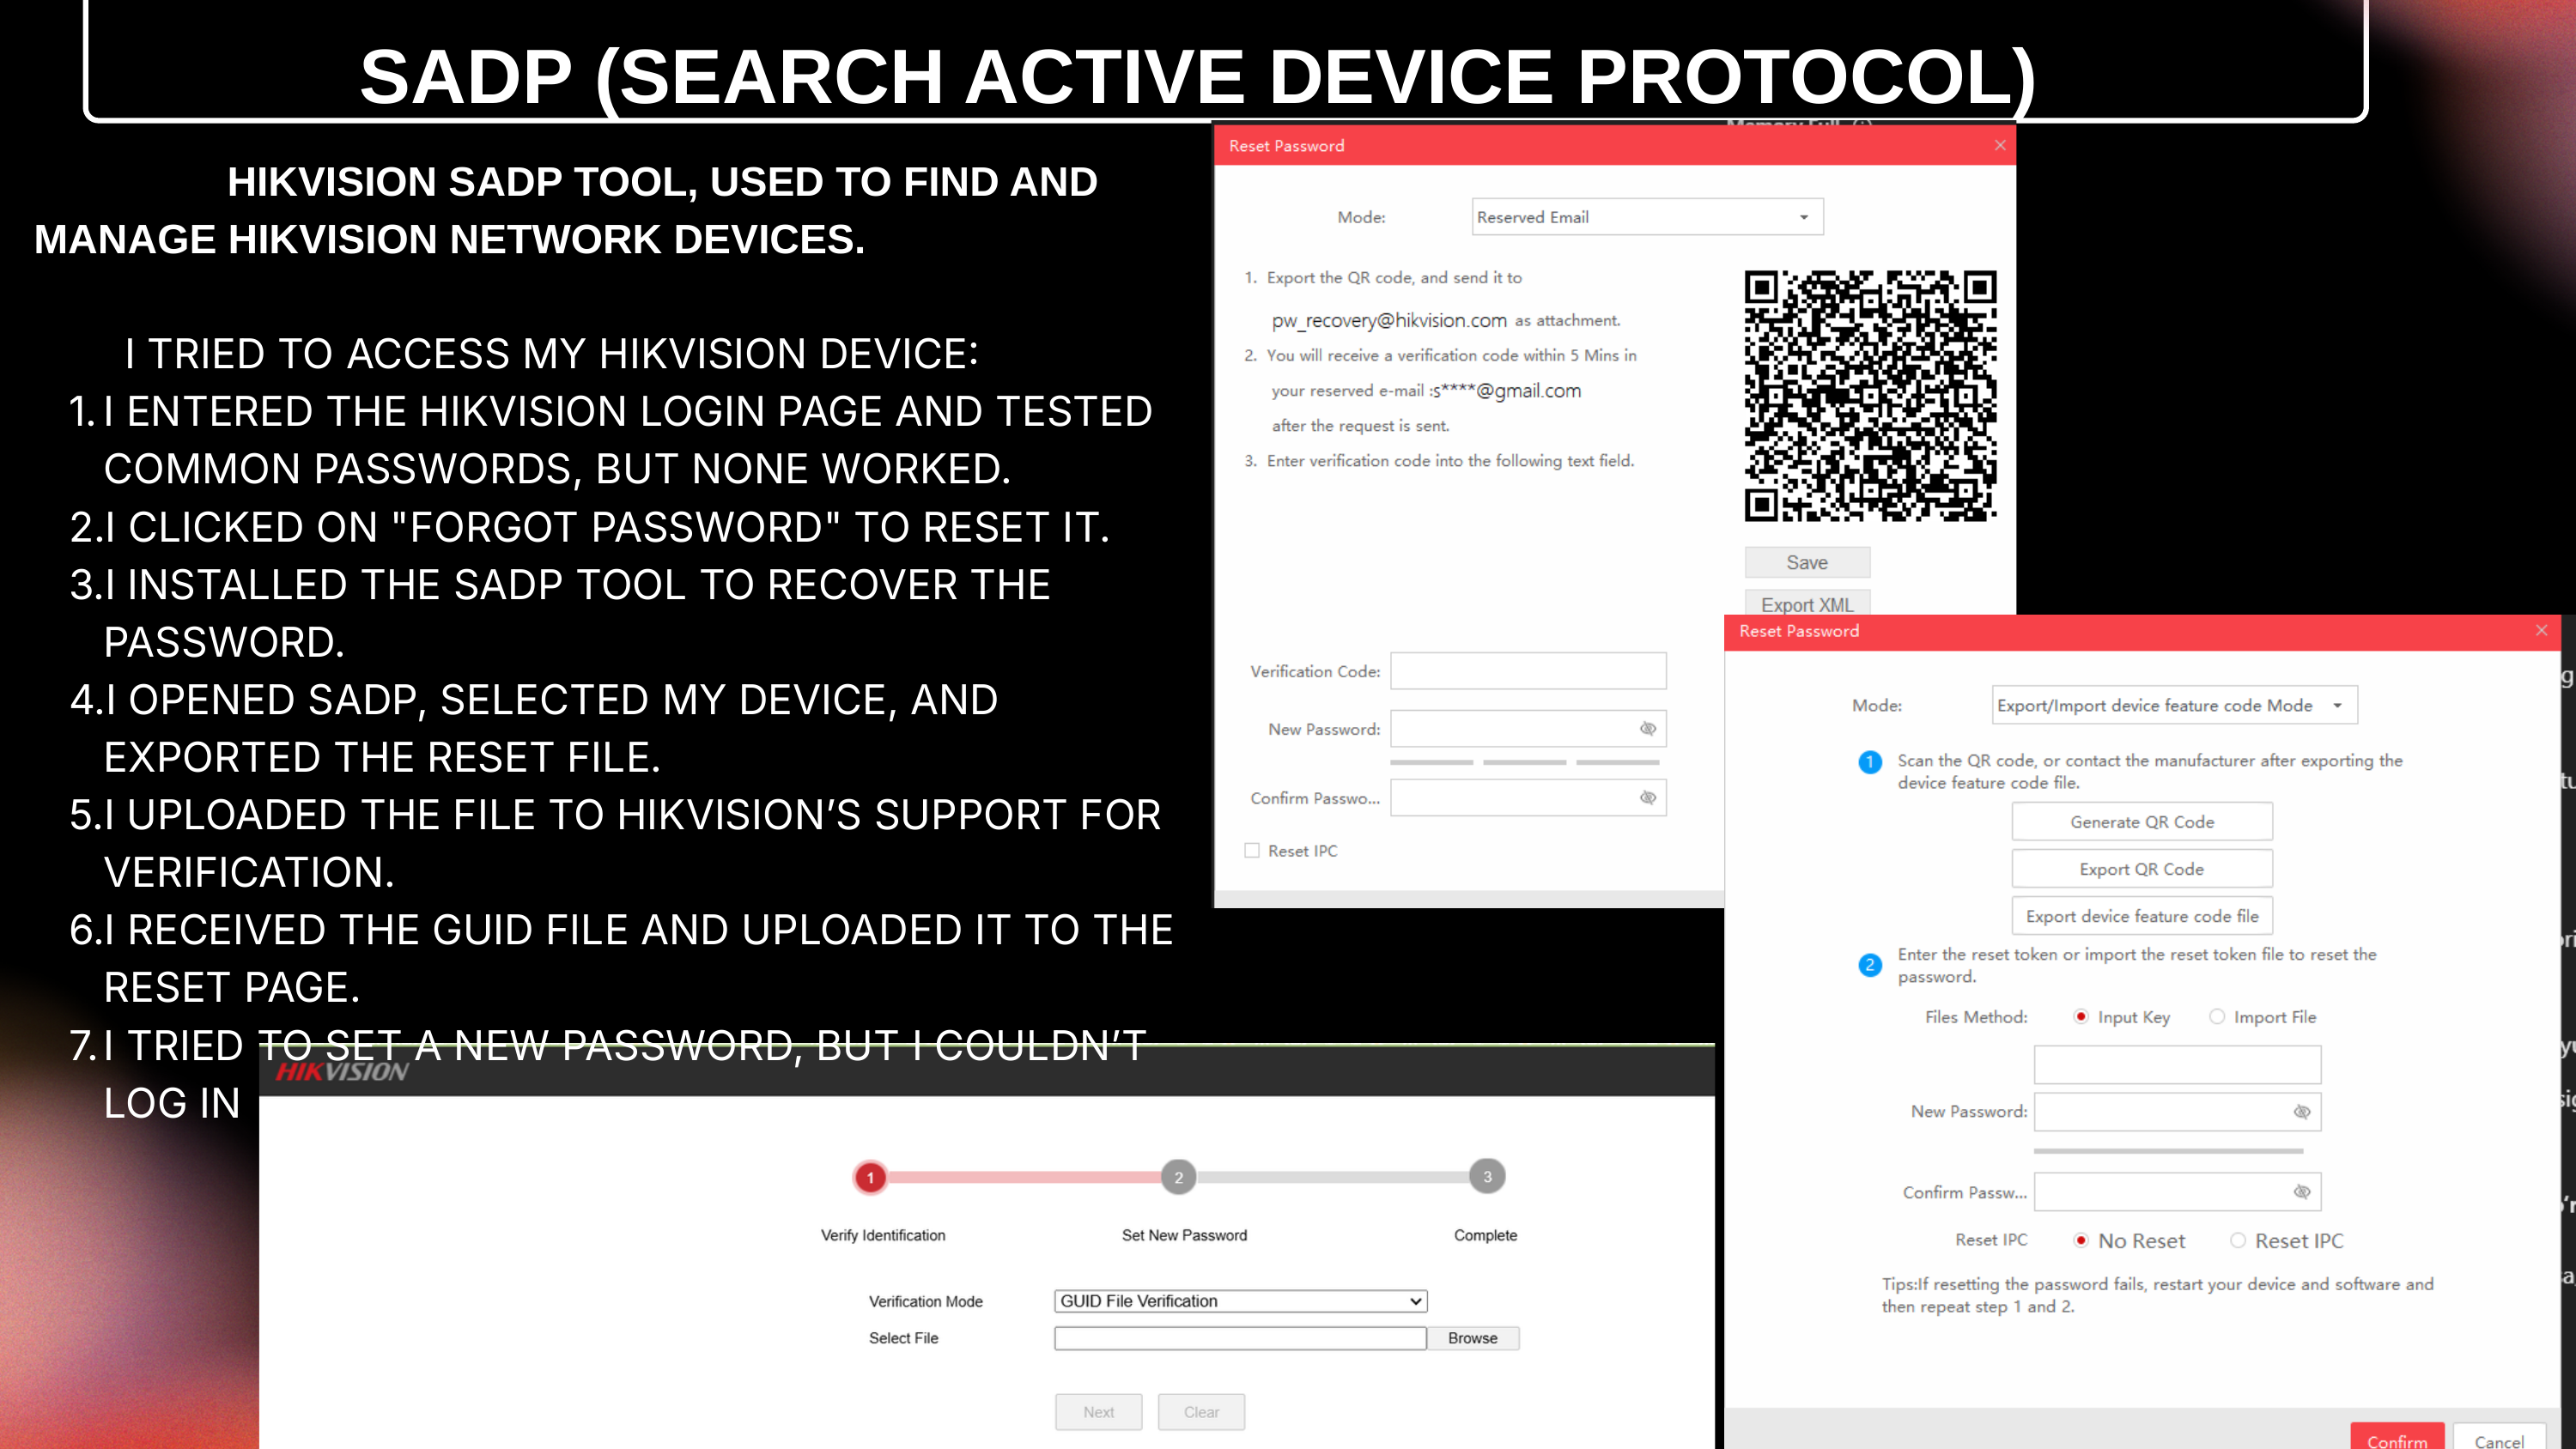

SADP (SEARCH ACTIVE DEVICE PROTOCOL)

                 HIKVISION SADP TOOL, USED TO FIND AND MANAGE HIKVISION NETWORK DEVICES.

        I TRIED TO ACCESS MY HIKVISION DEVICE:
I ENTERED THE HIKVISION LOGIN PAGE AND TESTED COMMON PASSWORDS, BUT NONE WORKED.
I CLICKED ON "FORGOT PASSWORD" TO RESET IT.
I INSTALLED THE SADP TOOL TO RECOVER THE PASSWORD.
I OPENED SADP, SELECTED MY DEVICE, AND EXPORTED THE RESET FILE.
I UPLOADED THE FILE TO HIKVISION’S SUPPORT FOR VERIFICATION.
I RECEIVED THE GUID FILE AND UPLOADED IT TO THE RESET PAGE.
I TRIED TO SET A NEW PASSWORD, BUT I COULDN’T LOG IN

PAGE 09